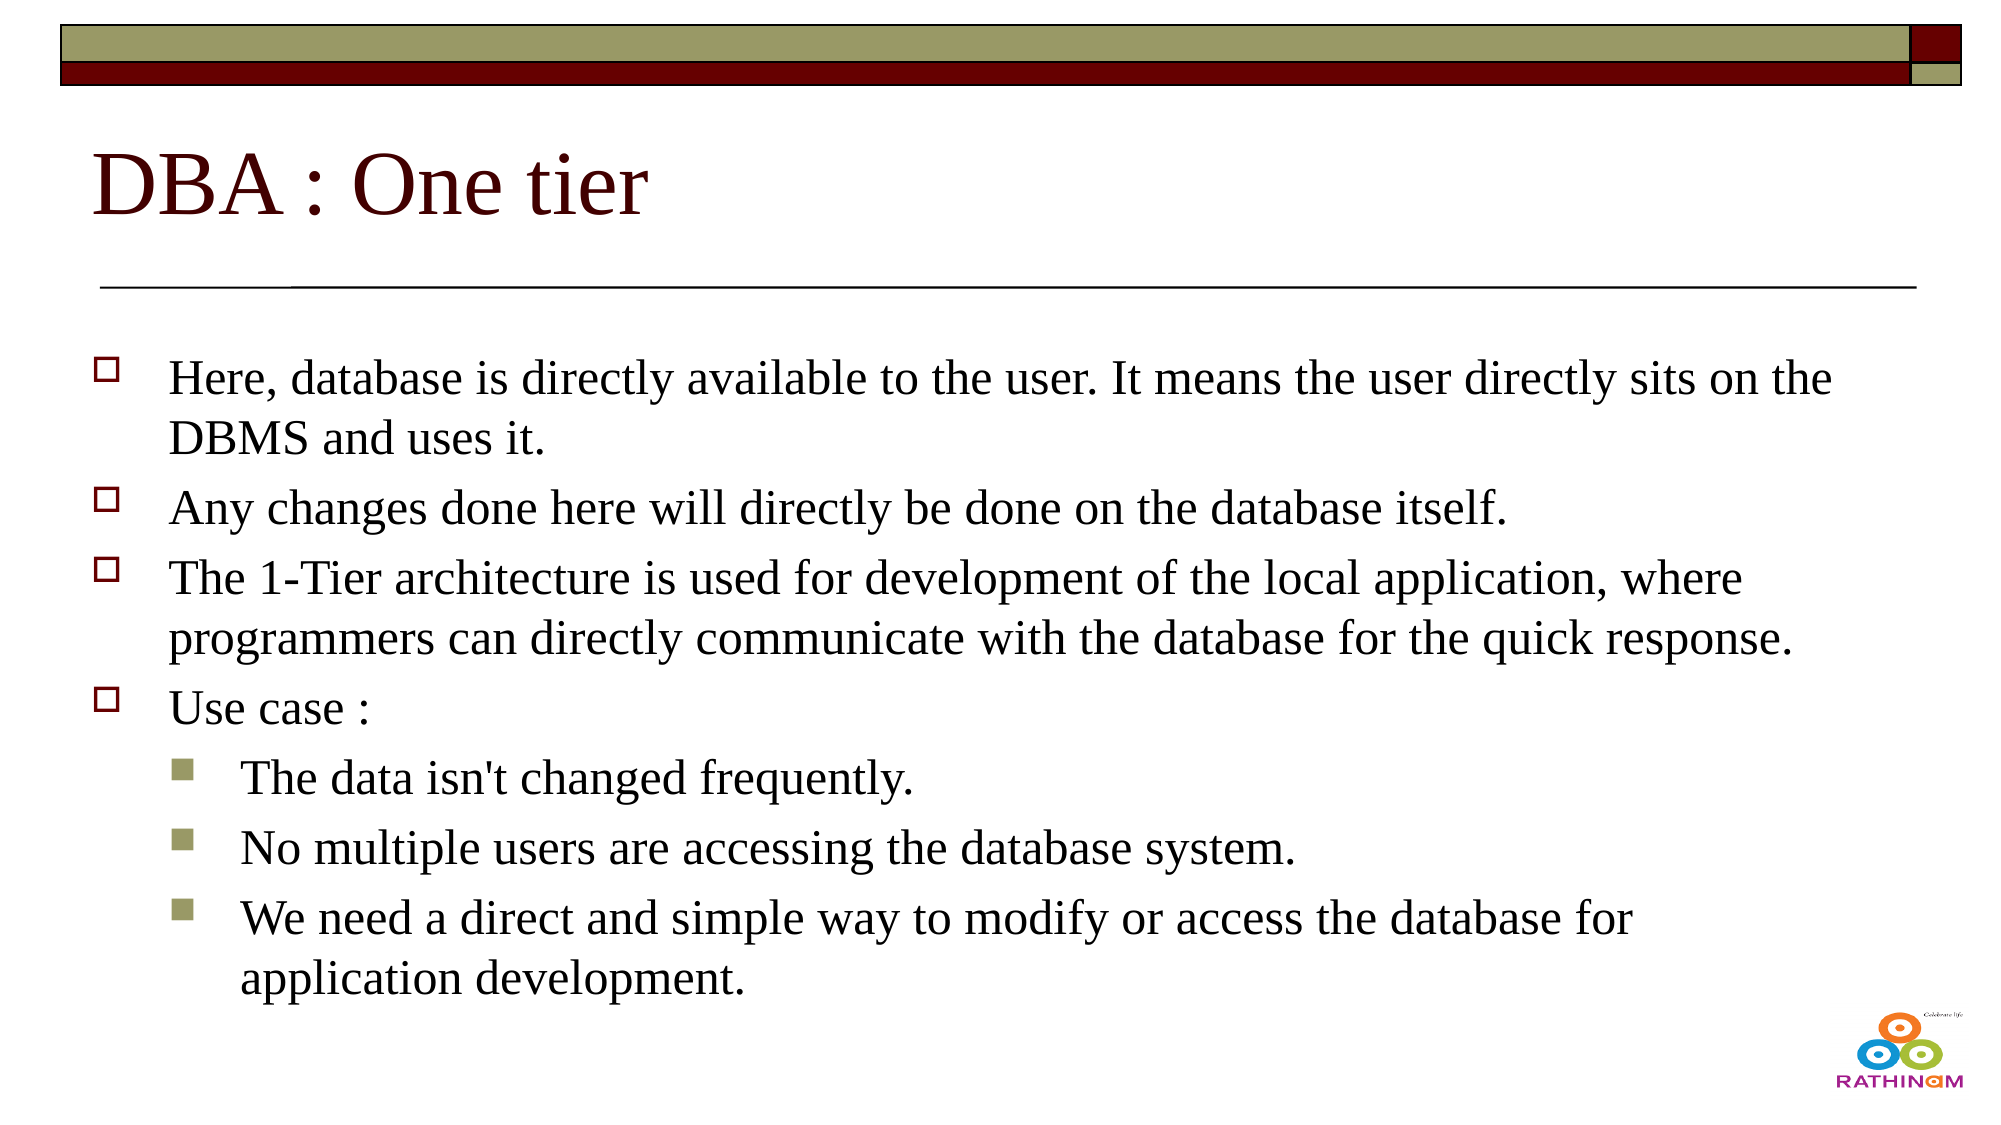

# DBA : One tier
Here, database is directly available to the user. It means the user directly sits on the DBMS and uses it.
Any changes done here will directly be done on the database itself.
The 1-Tier architecture is used for development of the local application, where programmers can directly communicate with the database for the quick response.
Use case :
The data isn't changed frequently.
No multiple users are accessing the database system.
We need a direct and simple way to modify or access the database for application development.